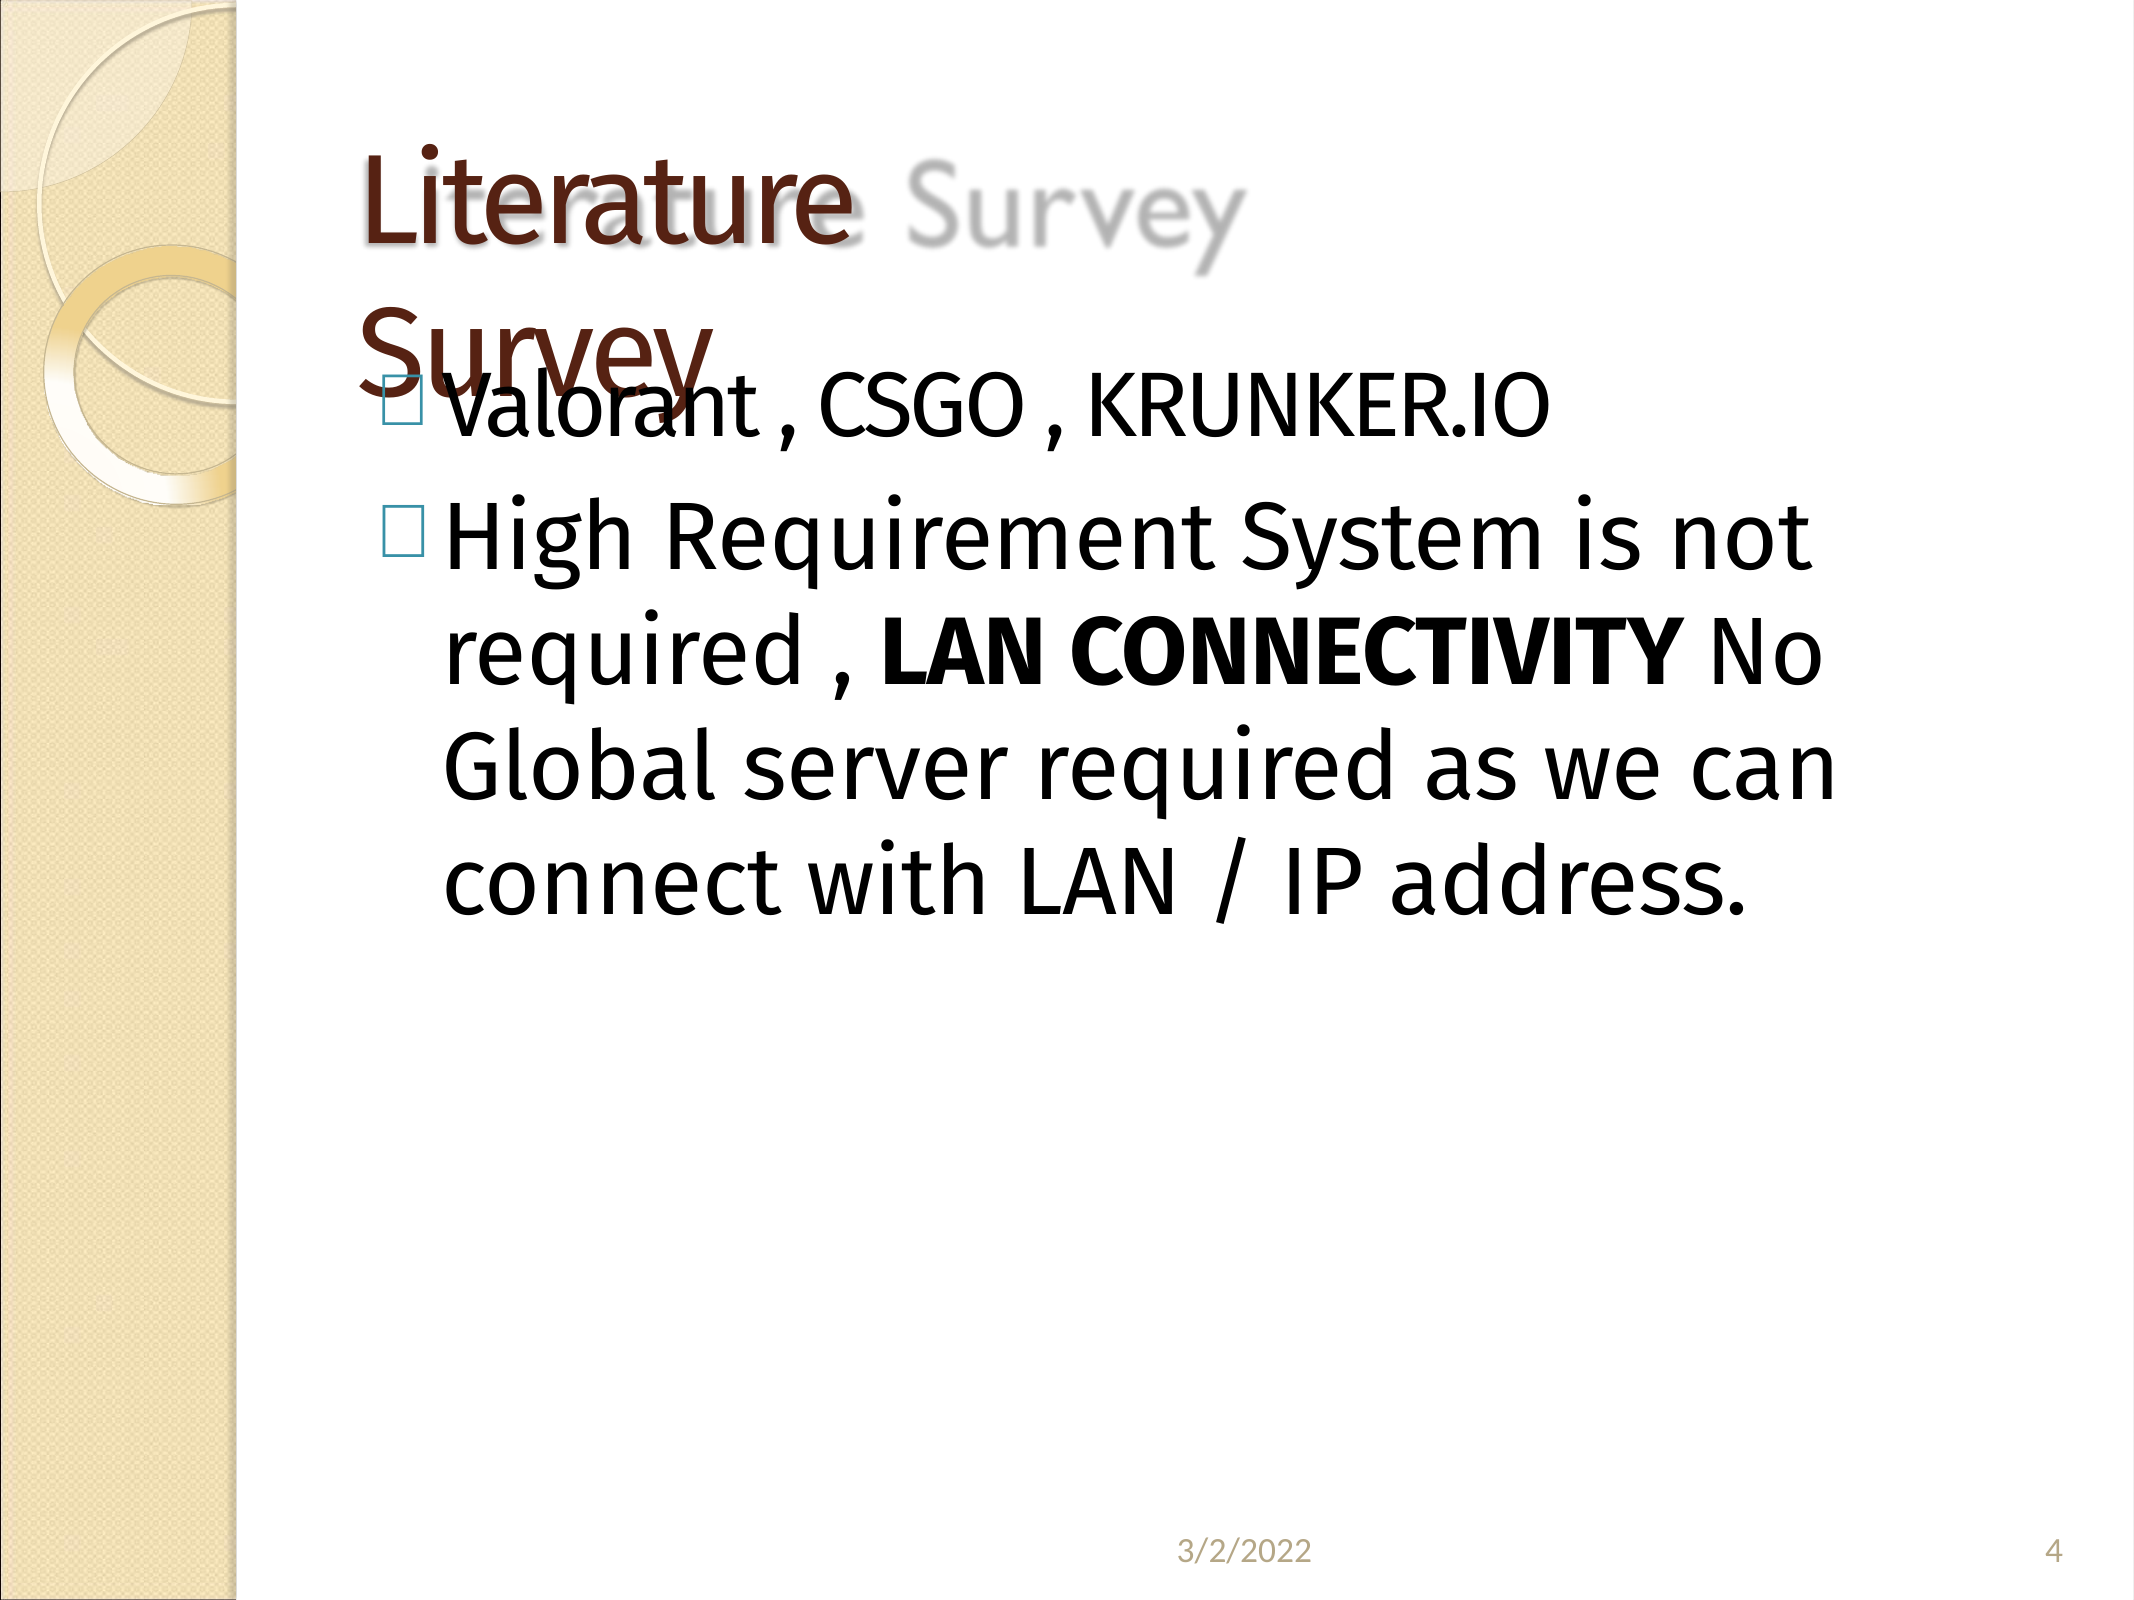

# Literature Survey
Valorant , CSGO , KRUNKER.IO
High Requirement System is not required , LAN CONNECTIVITY No Global server required as we can connect with LAN / IP address.
3/2/2022
4